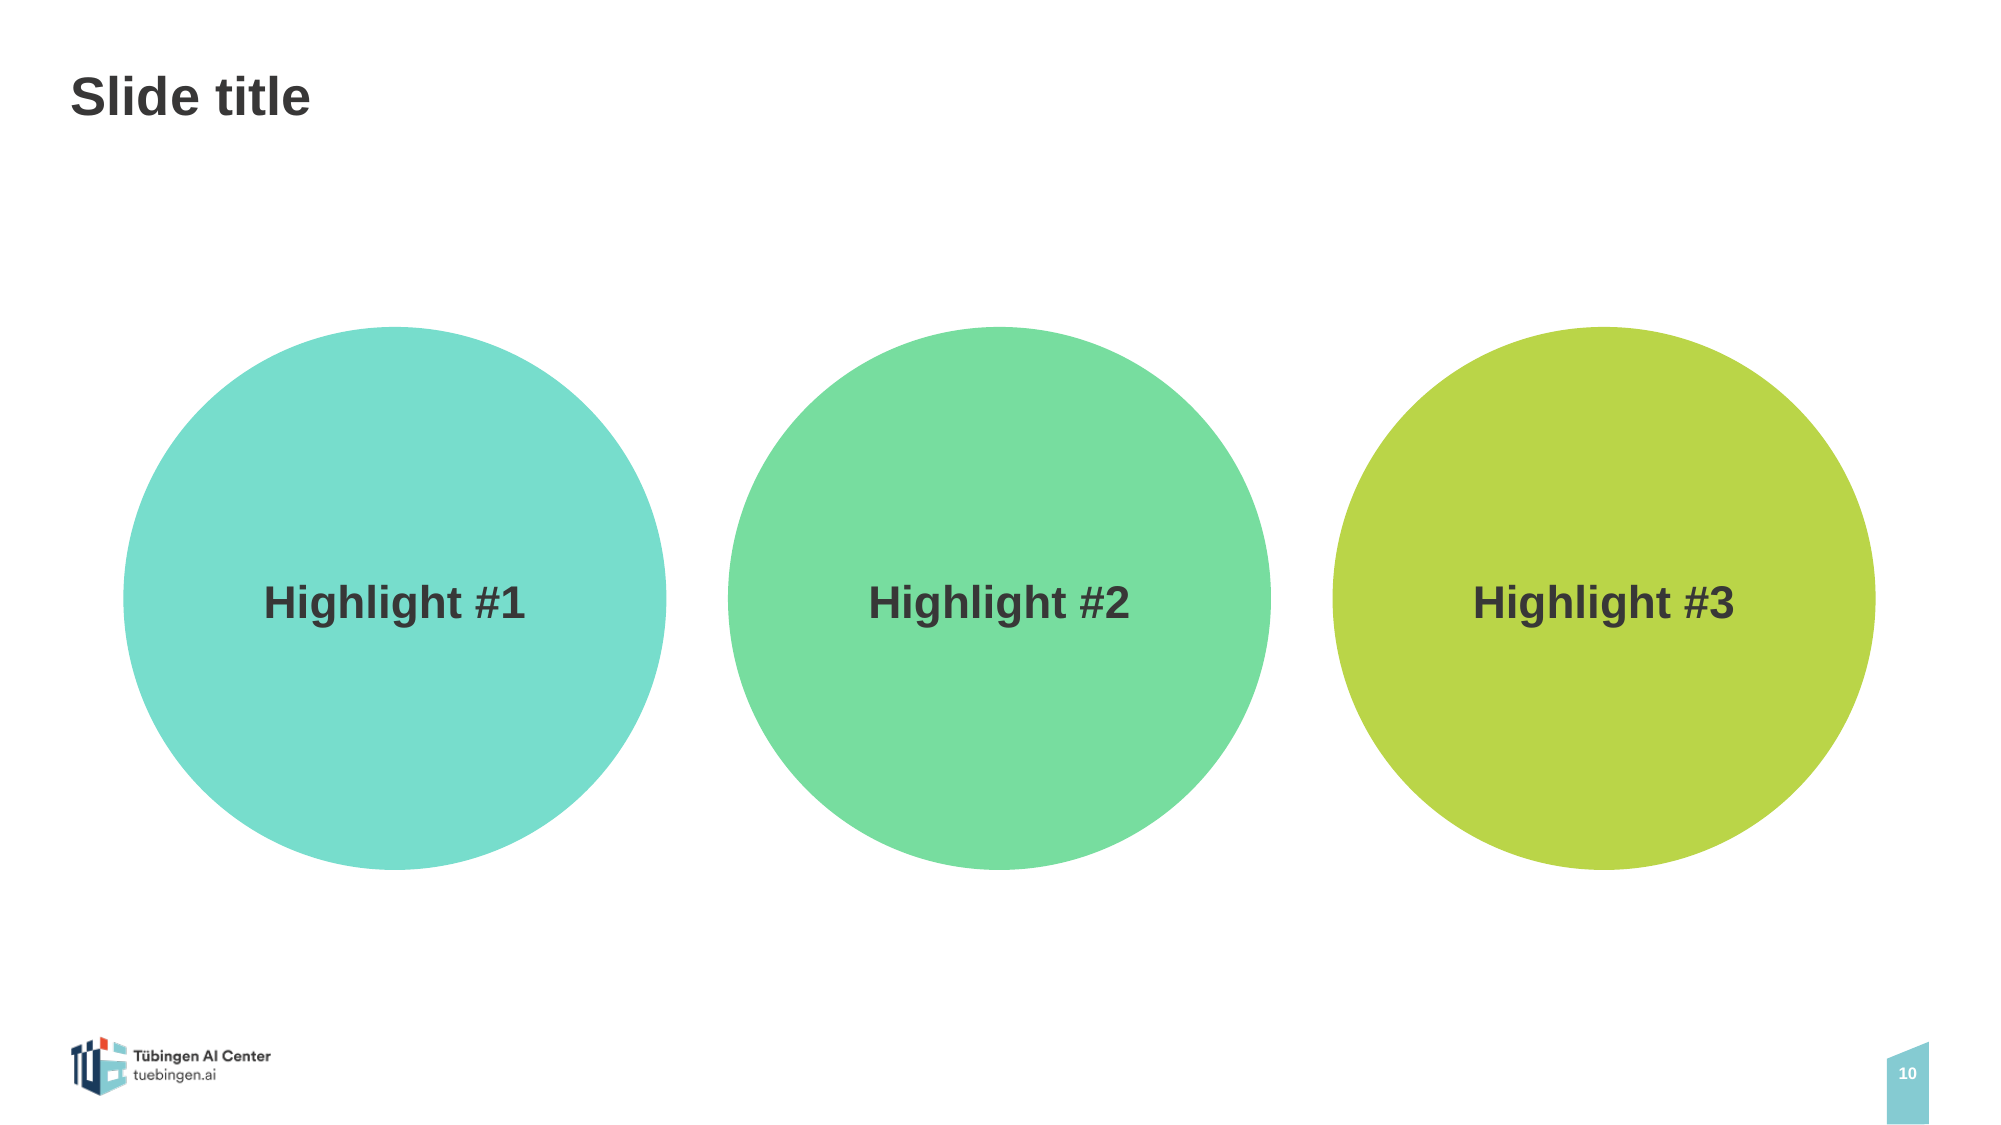

# Slide title
Highlight #1
Highlight #2
Highlight #3